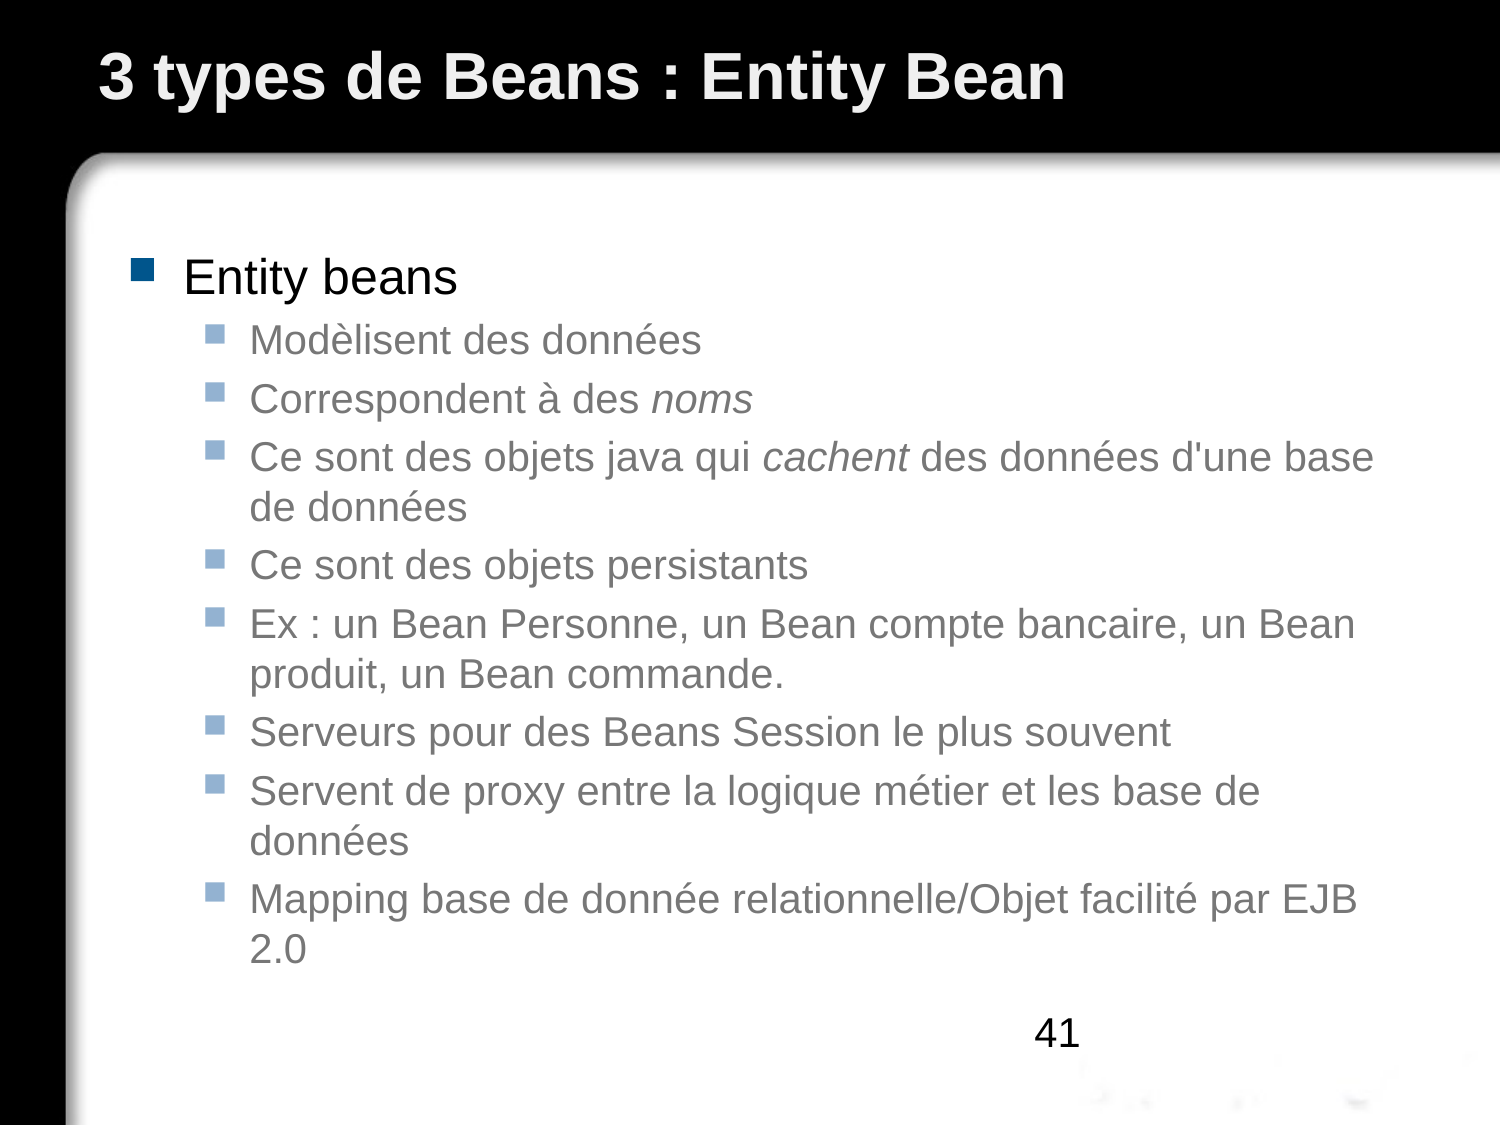

# 3 types de Beans : Entity Bean
Entity beans
Modèlisent des données
Correspondent à des noms
Ce sont des objets java qui cachent des données d'une base de données
Ce sont des objets persistants
Ex : un Bean Personne, un Bean compte bancaire, un Bean produit, un Bean commande.
Serveurs pour des Beans Session le plus souvent
Servent de proxy entre la logique métier et les base de données
Mapping base de donnée relationnelle/Objet facilité par EJB 2.0